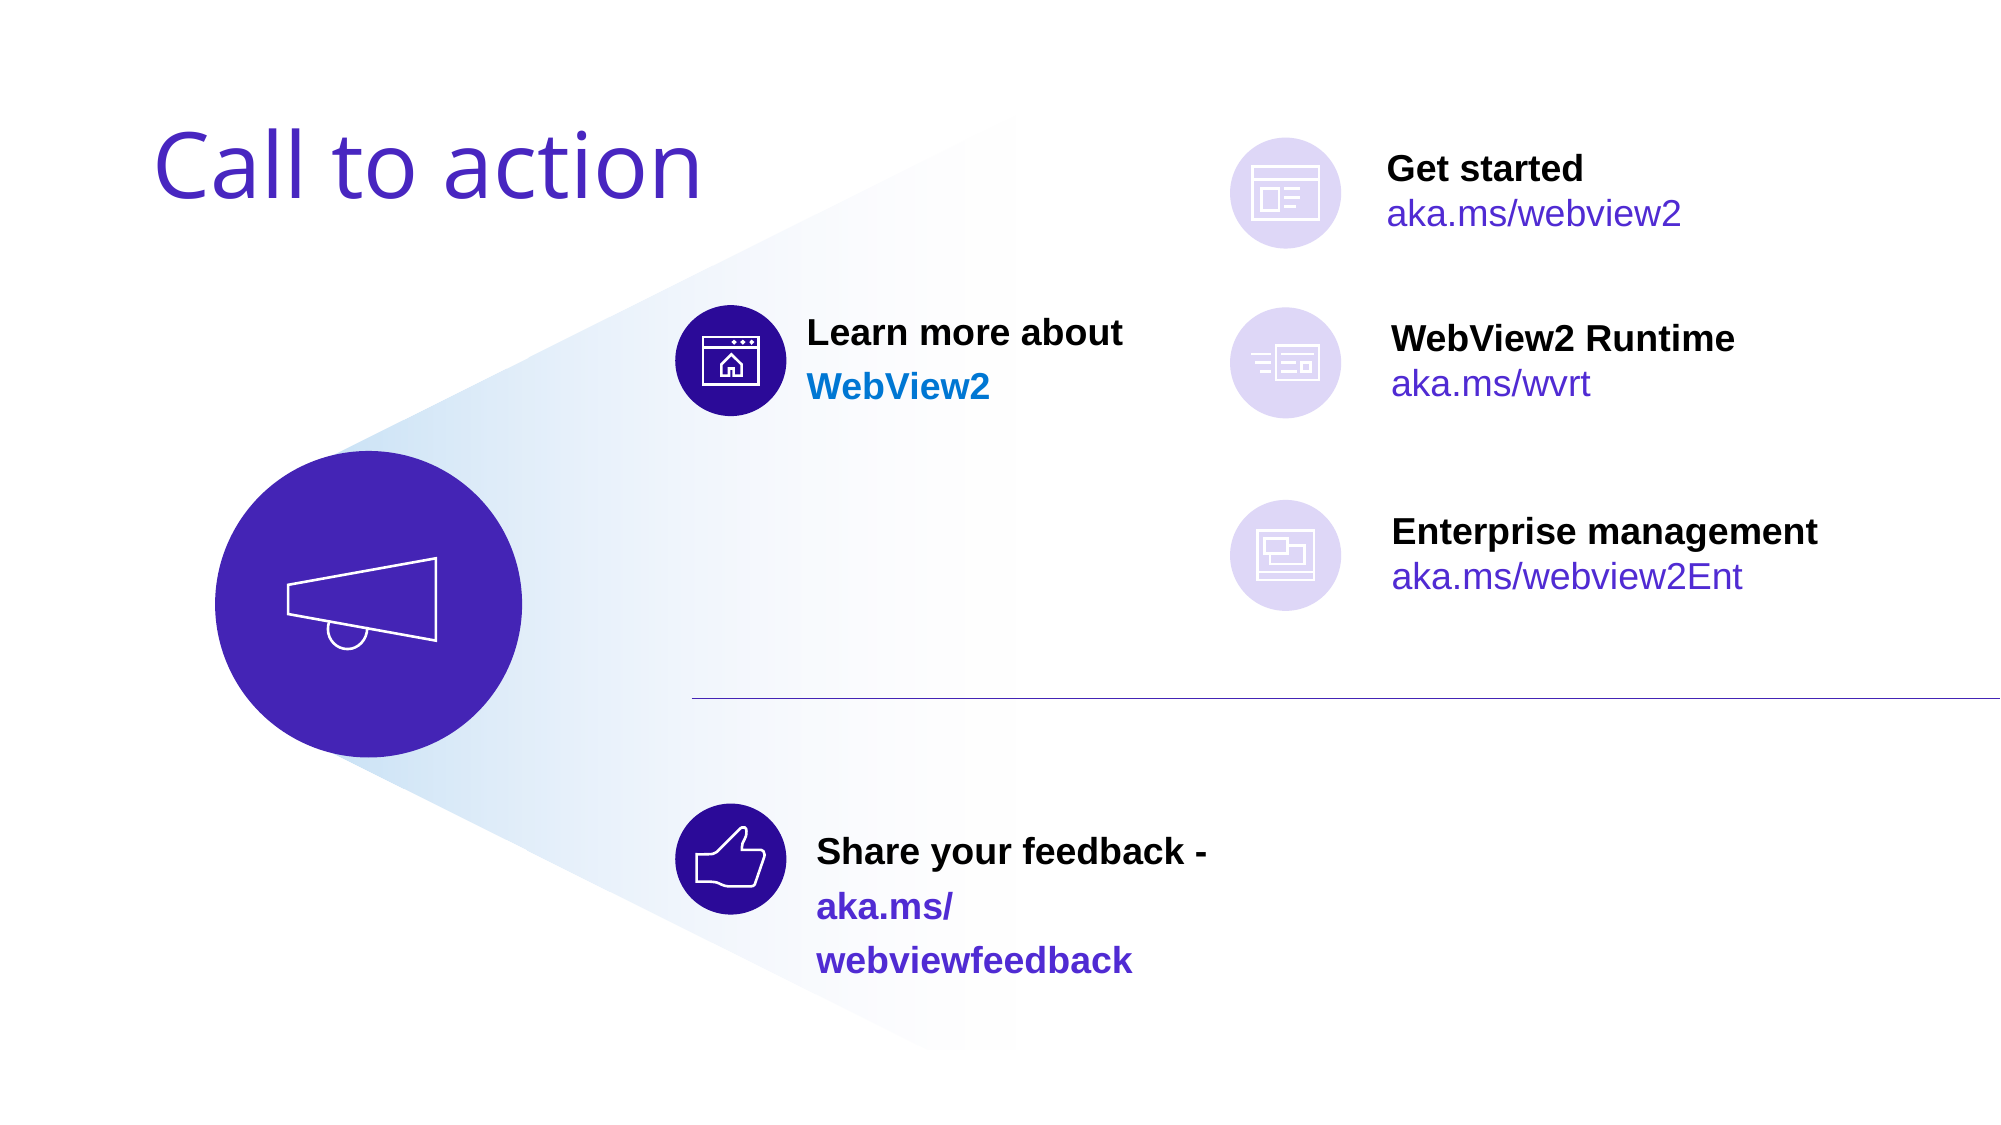

# Call to action

Get started
aka.ms/webview2

WebView2 Runtime
aka.ms/wvrt

Enterprise management
aka.ms/webview2Ent

INSERT RIGHT ARROW ICON

Learn more about WebView2

Share your feedback - aka.ms/webviewfeedback

aka.ms/webview2
24